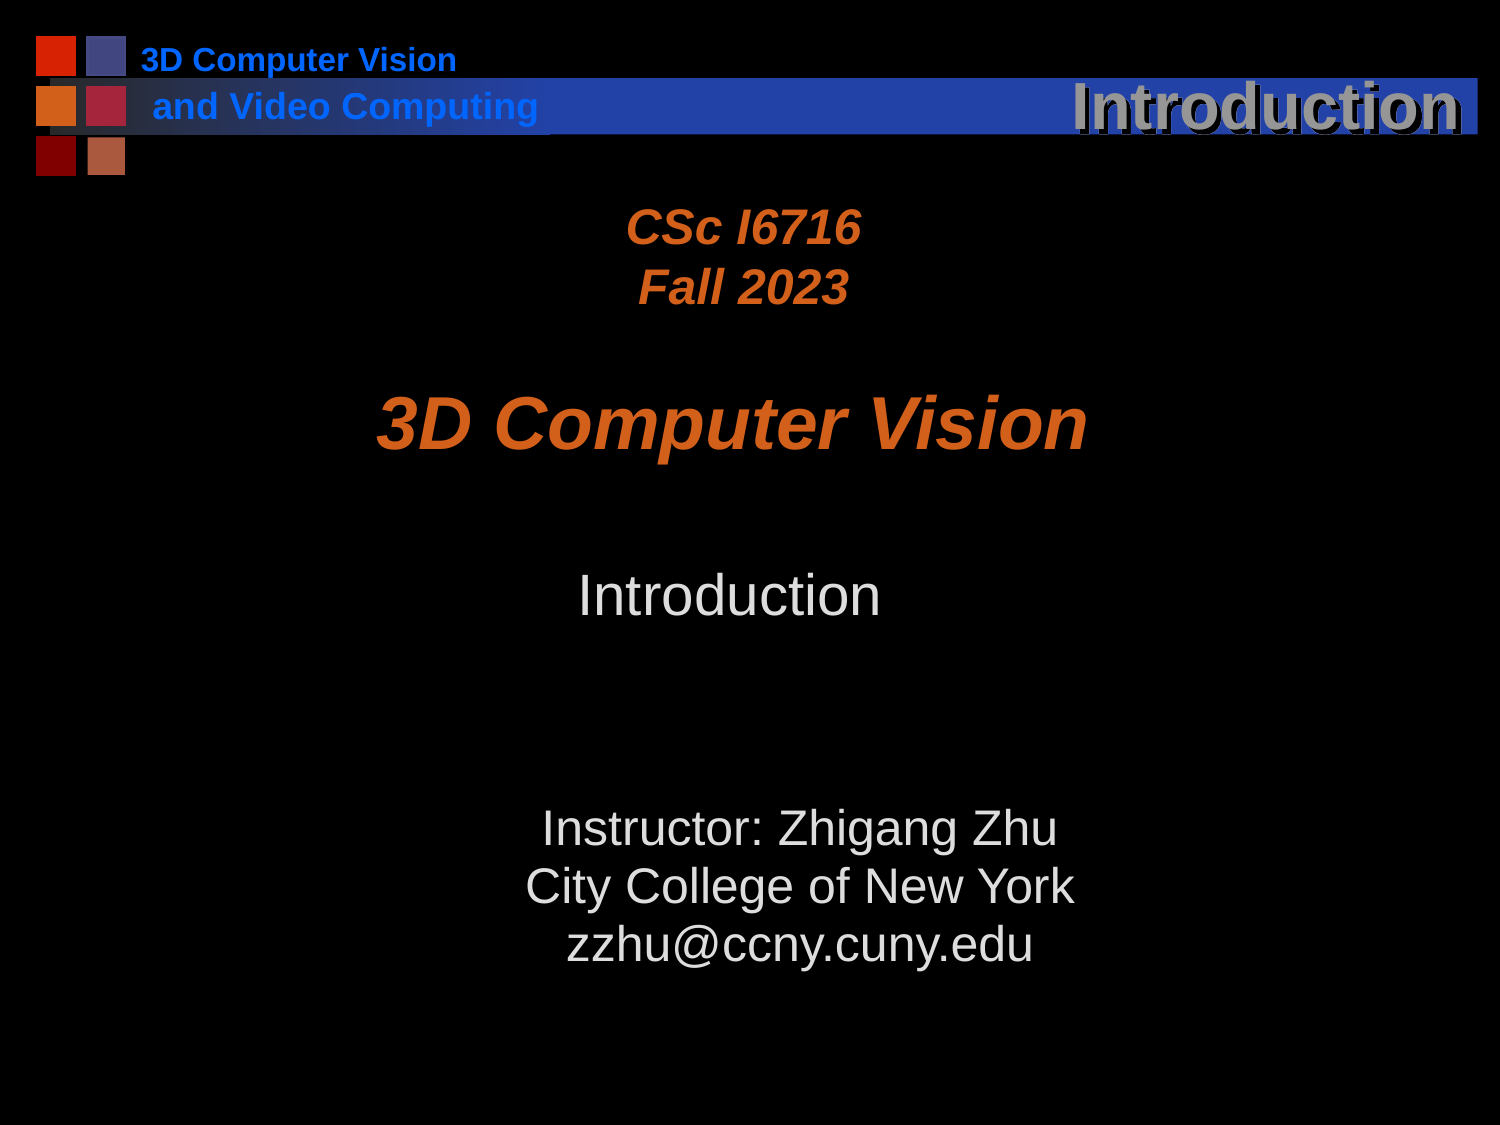

# Introduction
CSc I6716
Fall 2023

3D Computer Vision

Introduction
Instructor: Zhigang Zhu
City College of New York
zzhu@ccny.cuny.edu